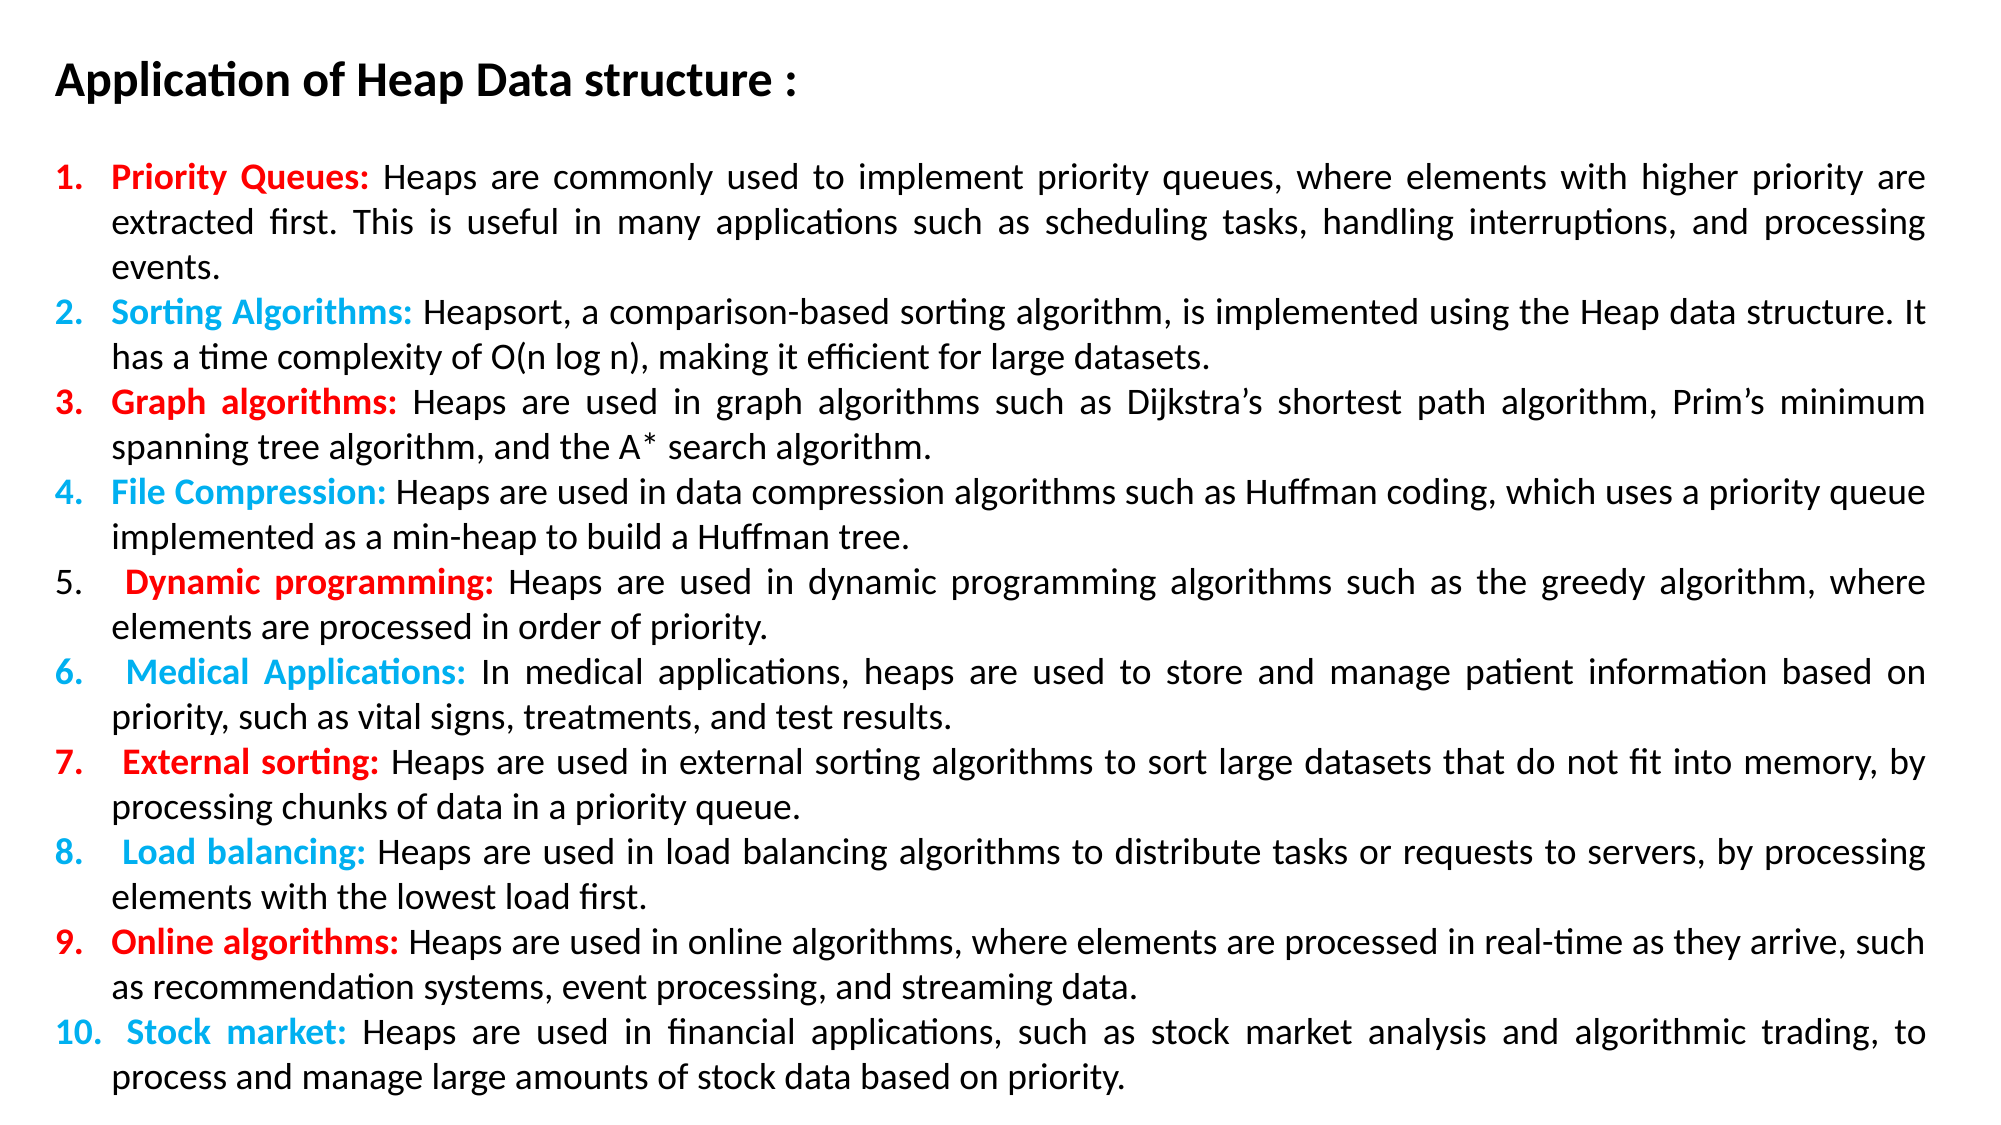

Application of Heap Data structure :

Priority Queues: Heaps are commonly used to implement priority queues, where elements with higher priority are extracted first. This is useful in many applications such as scheduling tasks, handling interruptions, and processing events.
Sorting Algorithms: Heapsort, a comparison-based sorting algorithm, is implemented using the Heap data structure. It has a time complexity of O(n log n), making it efficient for large datasets.
Graph algorithms: Heaps are used in graph algorithms such as Dijkstra’s shortest path algorithm, Prim’s minimum spanning tree algorithm, and the A* search algorithm.
File Compression: Heaps are used in data compression algorithms such as Huffman coding, which uses a priority queue implemented as a min-heap to build a Huffman tree.
 Dynamic programming: Heaps are used in dynamic programming algorithms such as the greedy algorithm, where elements are processed in order of priority.
 Medical Applications: In medical applications, heaps are used to store and manage patient information based on priority, such as vital signs, treatments, and test results.
 External sorting: Heaps are used in external sorting algorithms to sort large datasets that do not fit into memory, by processing chunks of data in a priority queue.
 Load balancing: Heaps are used in load balancing algorithms to distribute tasks or requests to servers, by processing elements with the lowest load first.
Online algorithms: Heaps are used in online algorithms, where elements are processed in real-time as they arrive, such as recommendation systems, event processing, and streaming data.
 Stock market: Heaps are used in financial applications, such as stock market analysis and algorithmic trading, to process and manage large amounts of stock data based on priority.